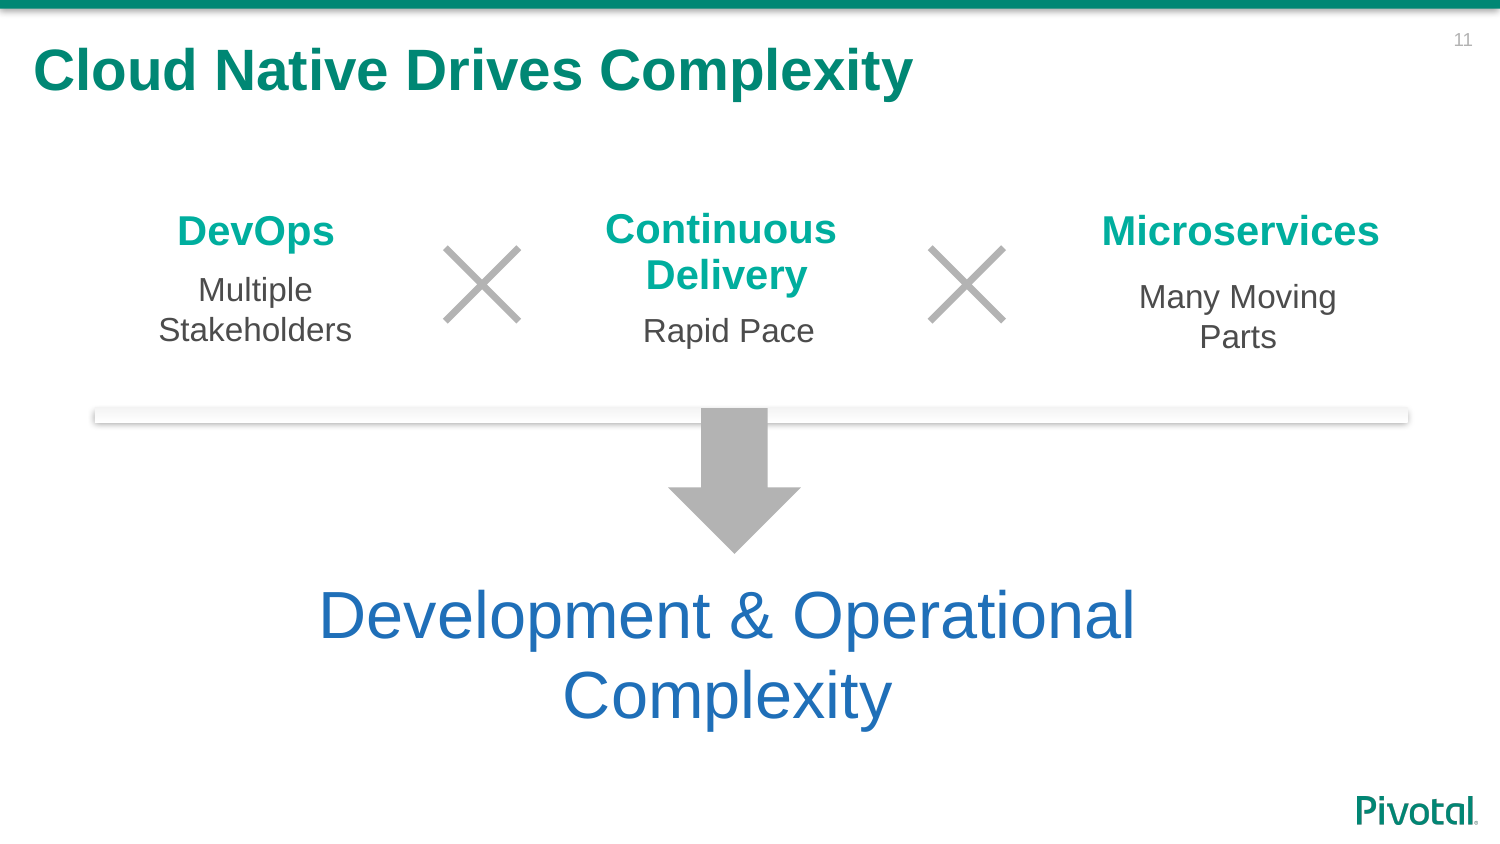

# Cloud Native Drives Complexity
DevOps
Microservices
Continuous
Delivery

Multiple Stakeholders
Many Moving
Parts
Rapid Pace

Development & Operational Complexity